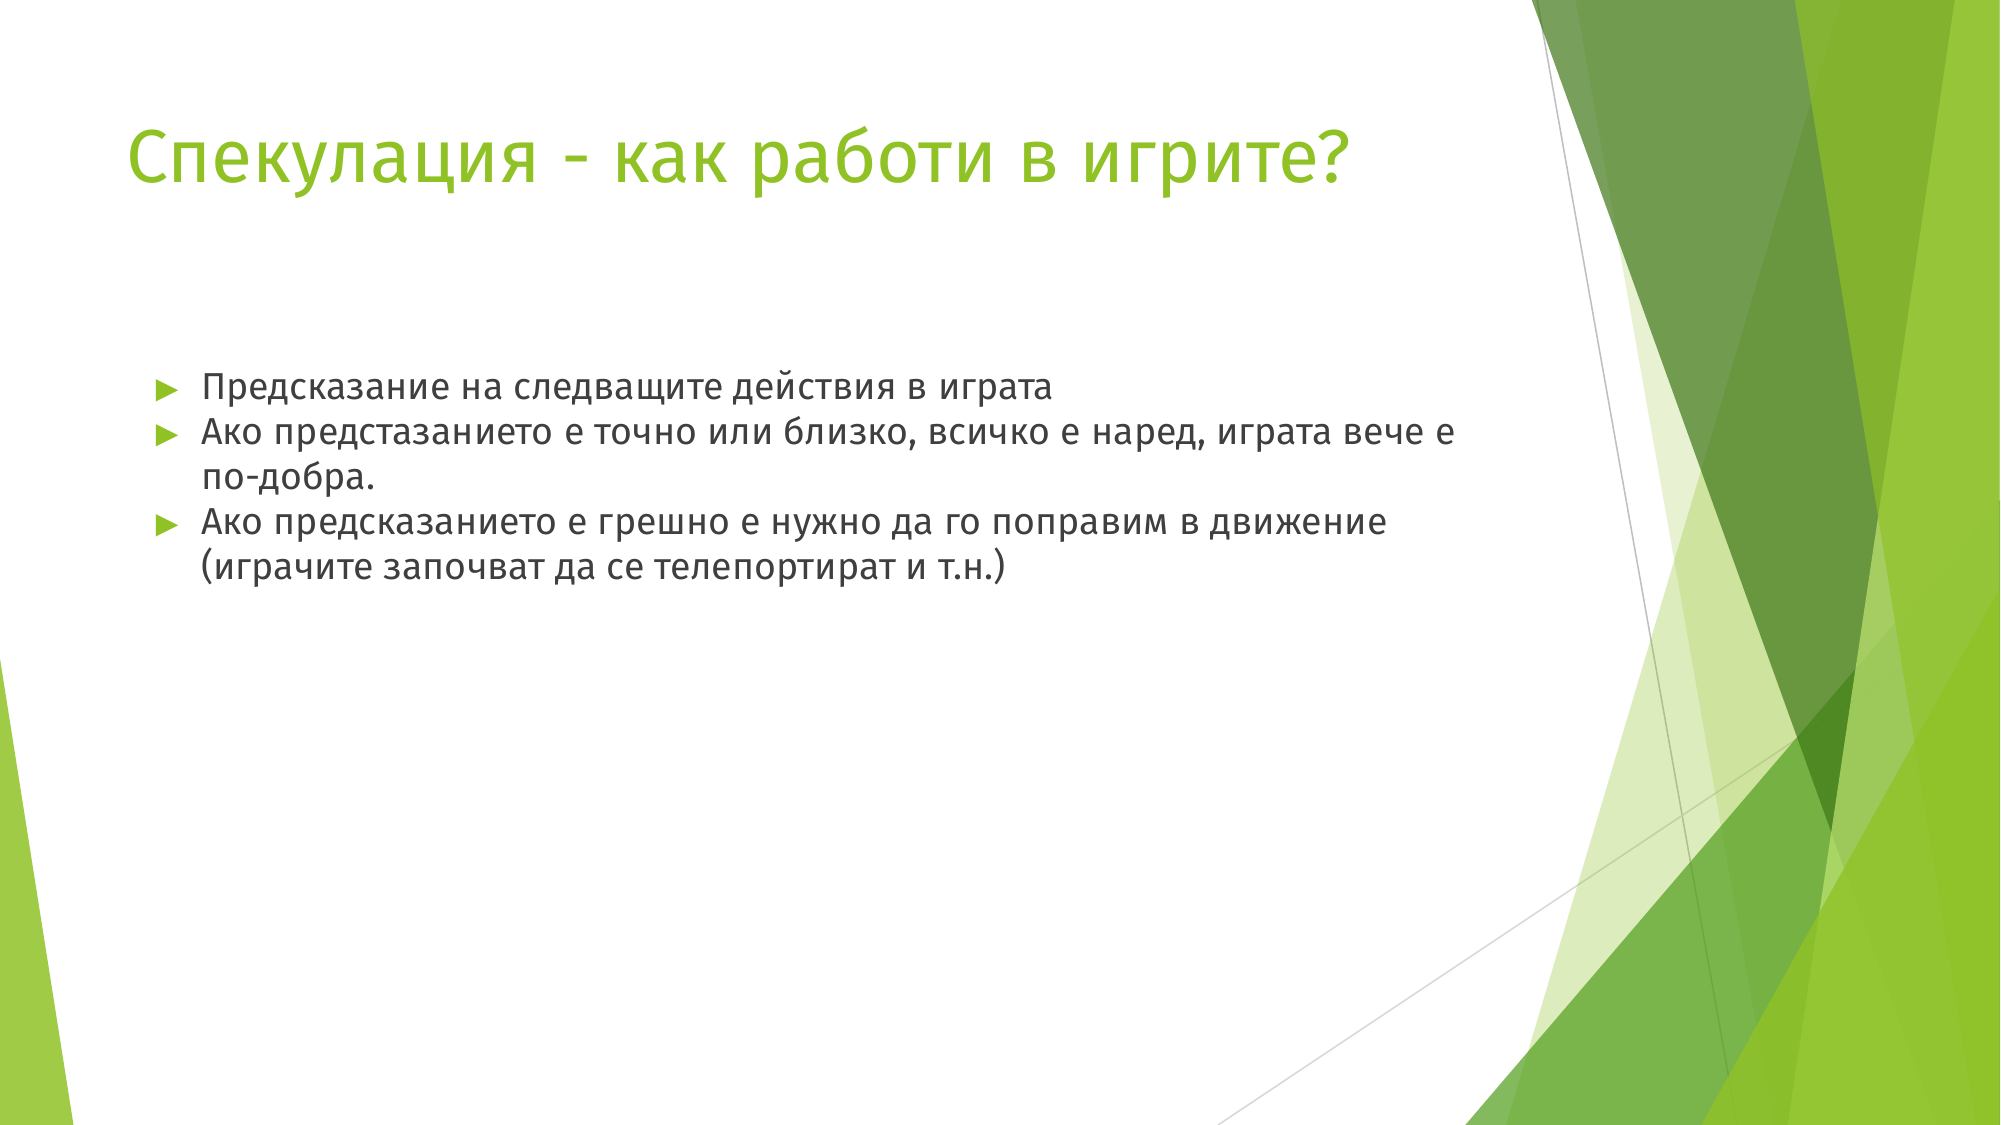

# Спекулация - как работи в игрите?
Предсказание на следващите действия в играта
Ако предстазанието е точно или близко, всичко е наред, играта вече е по-добра.
Ако предсказанието е грешно е нужно да го поправим в движение (играчите започват да се телепортират и т.н.)